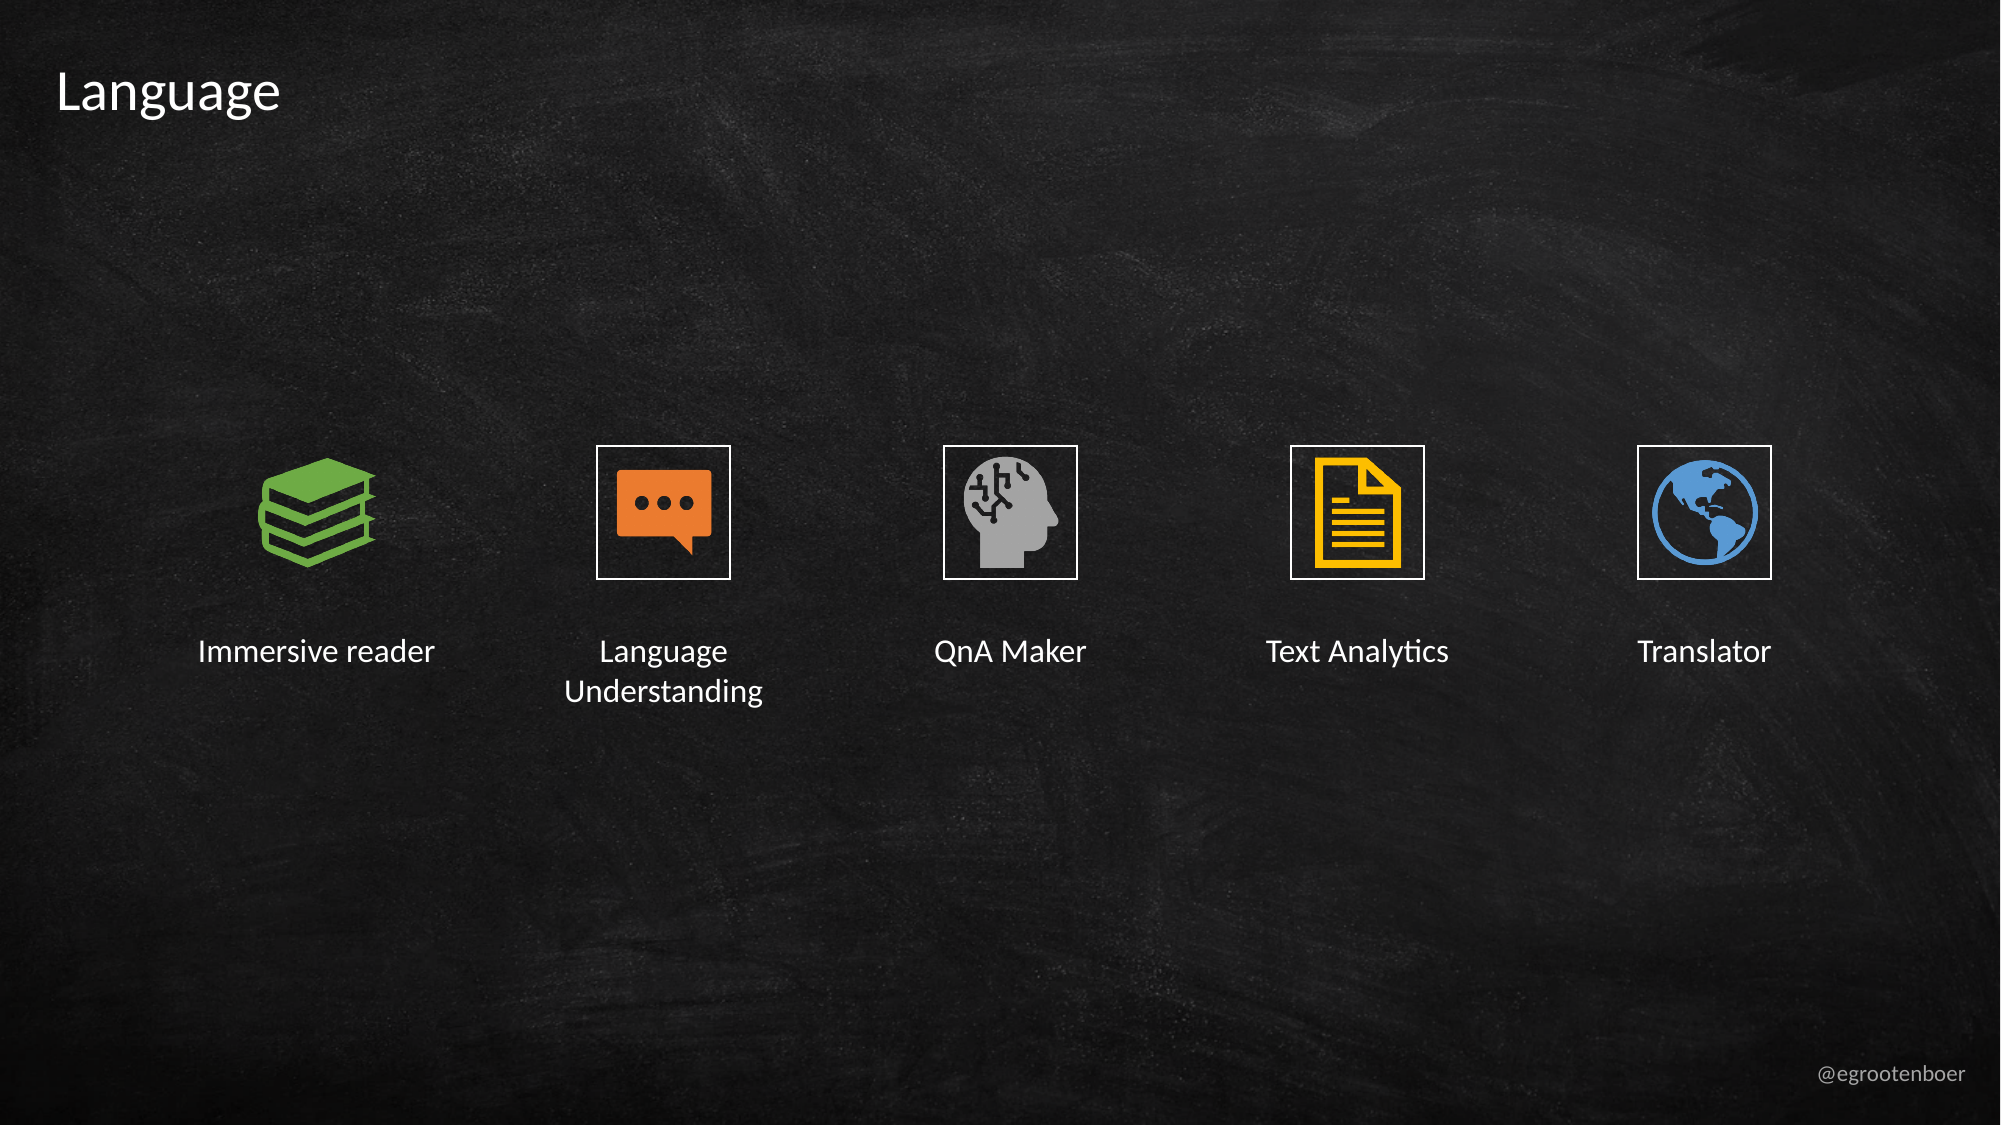

# Language

Immersive reader
Language Understanding
QnA Maker
Text Analytics
Translator